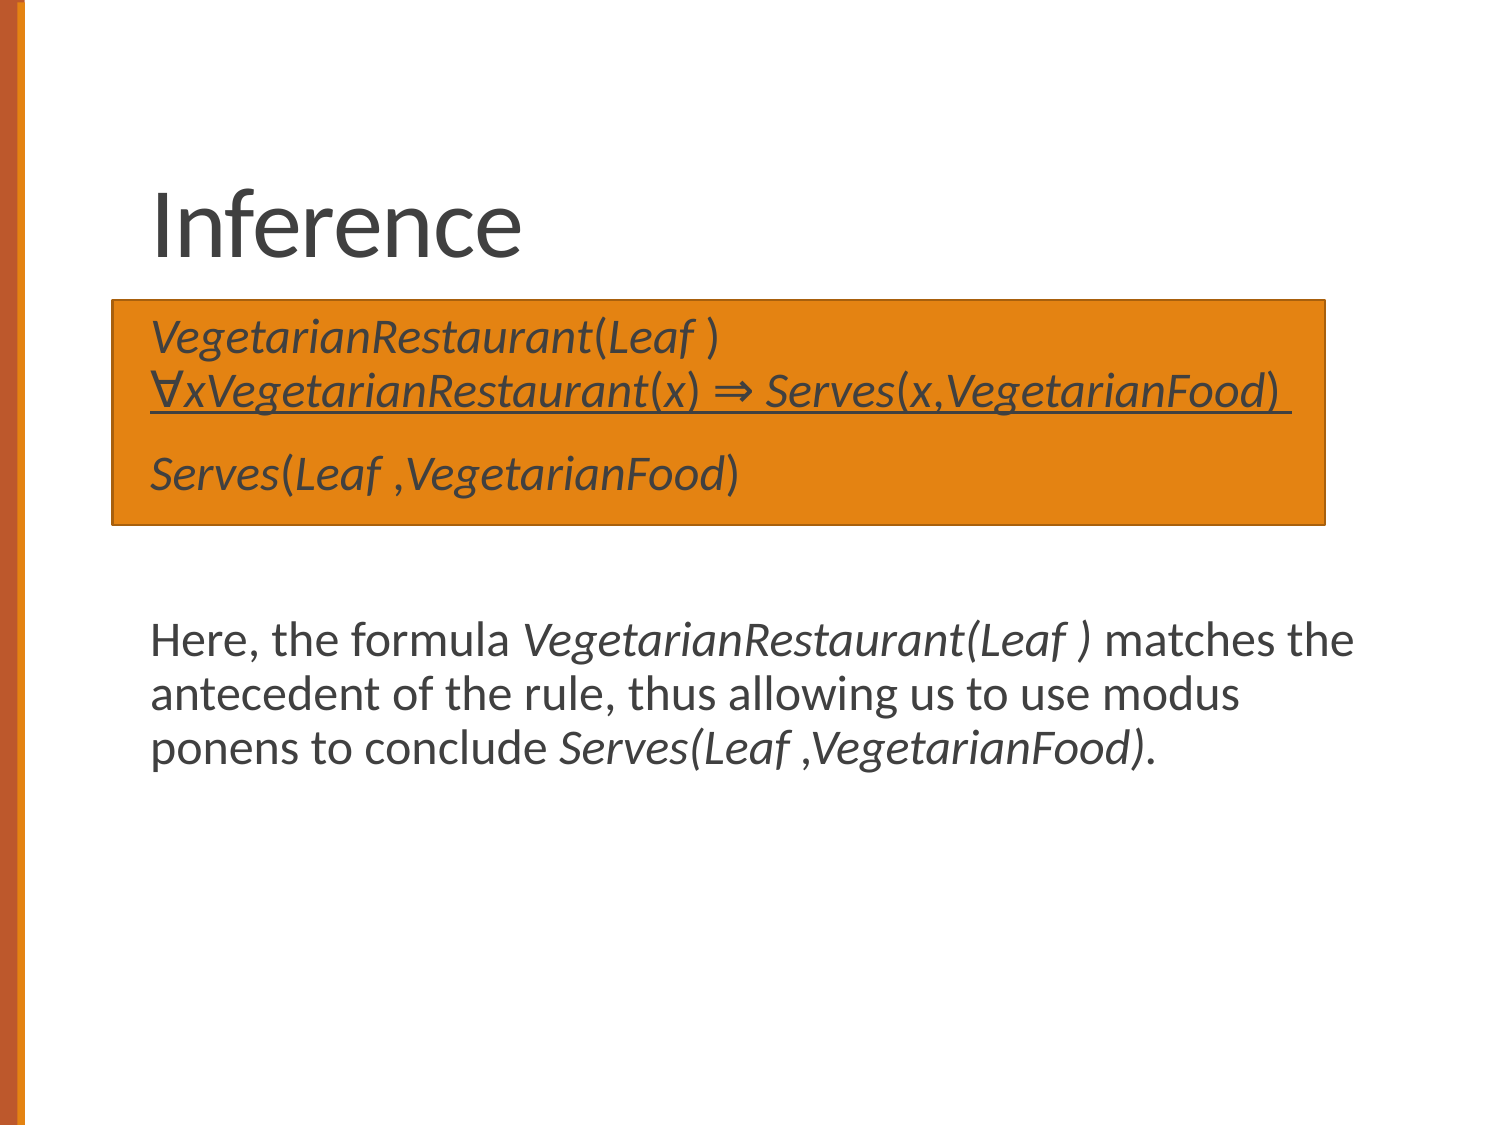

# Inference

VegetarianRestaurant(Leaf )
∀xVegetarianRestaurant(x) ⇒ Serves(x,VegetarianFood)
Serves(Leaf ,VegetarianFood)

Here, the formula VegetarianRestaurant(Leaf ) matches the antecedent of the rule, thus allowing us to use modus ponens to conclude Serves(Leaf ,VegetarianFood).